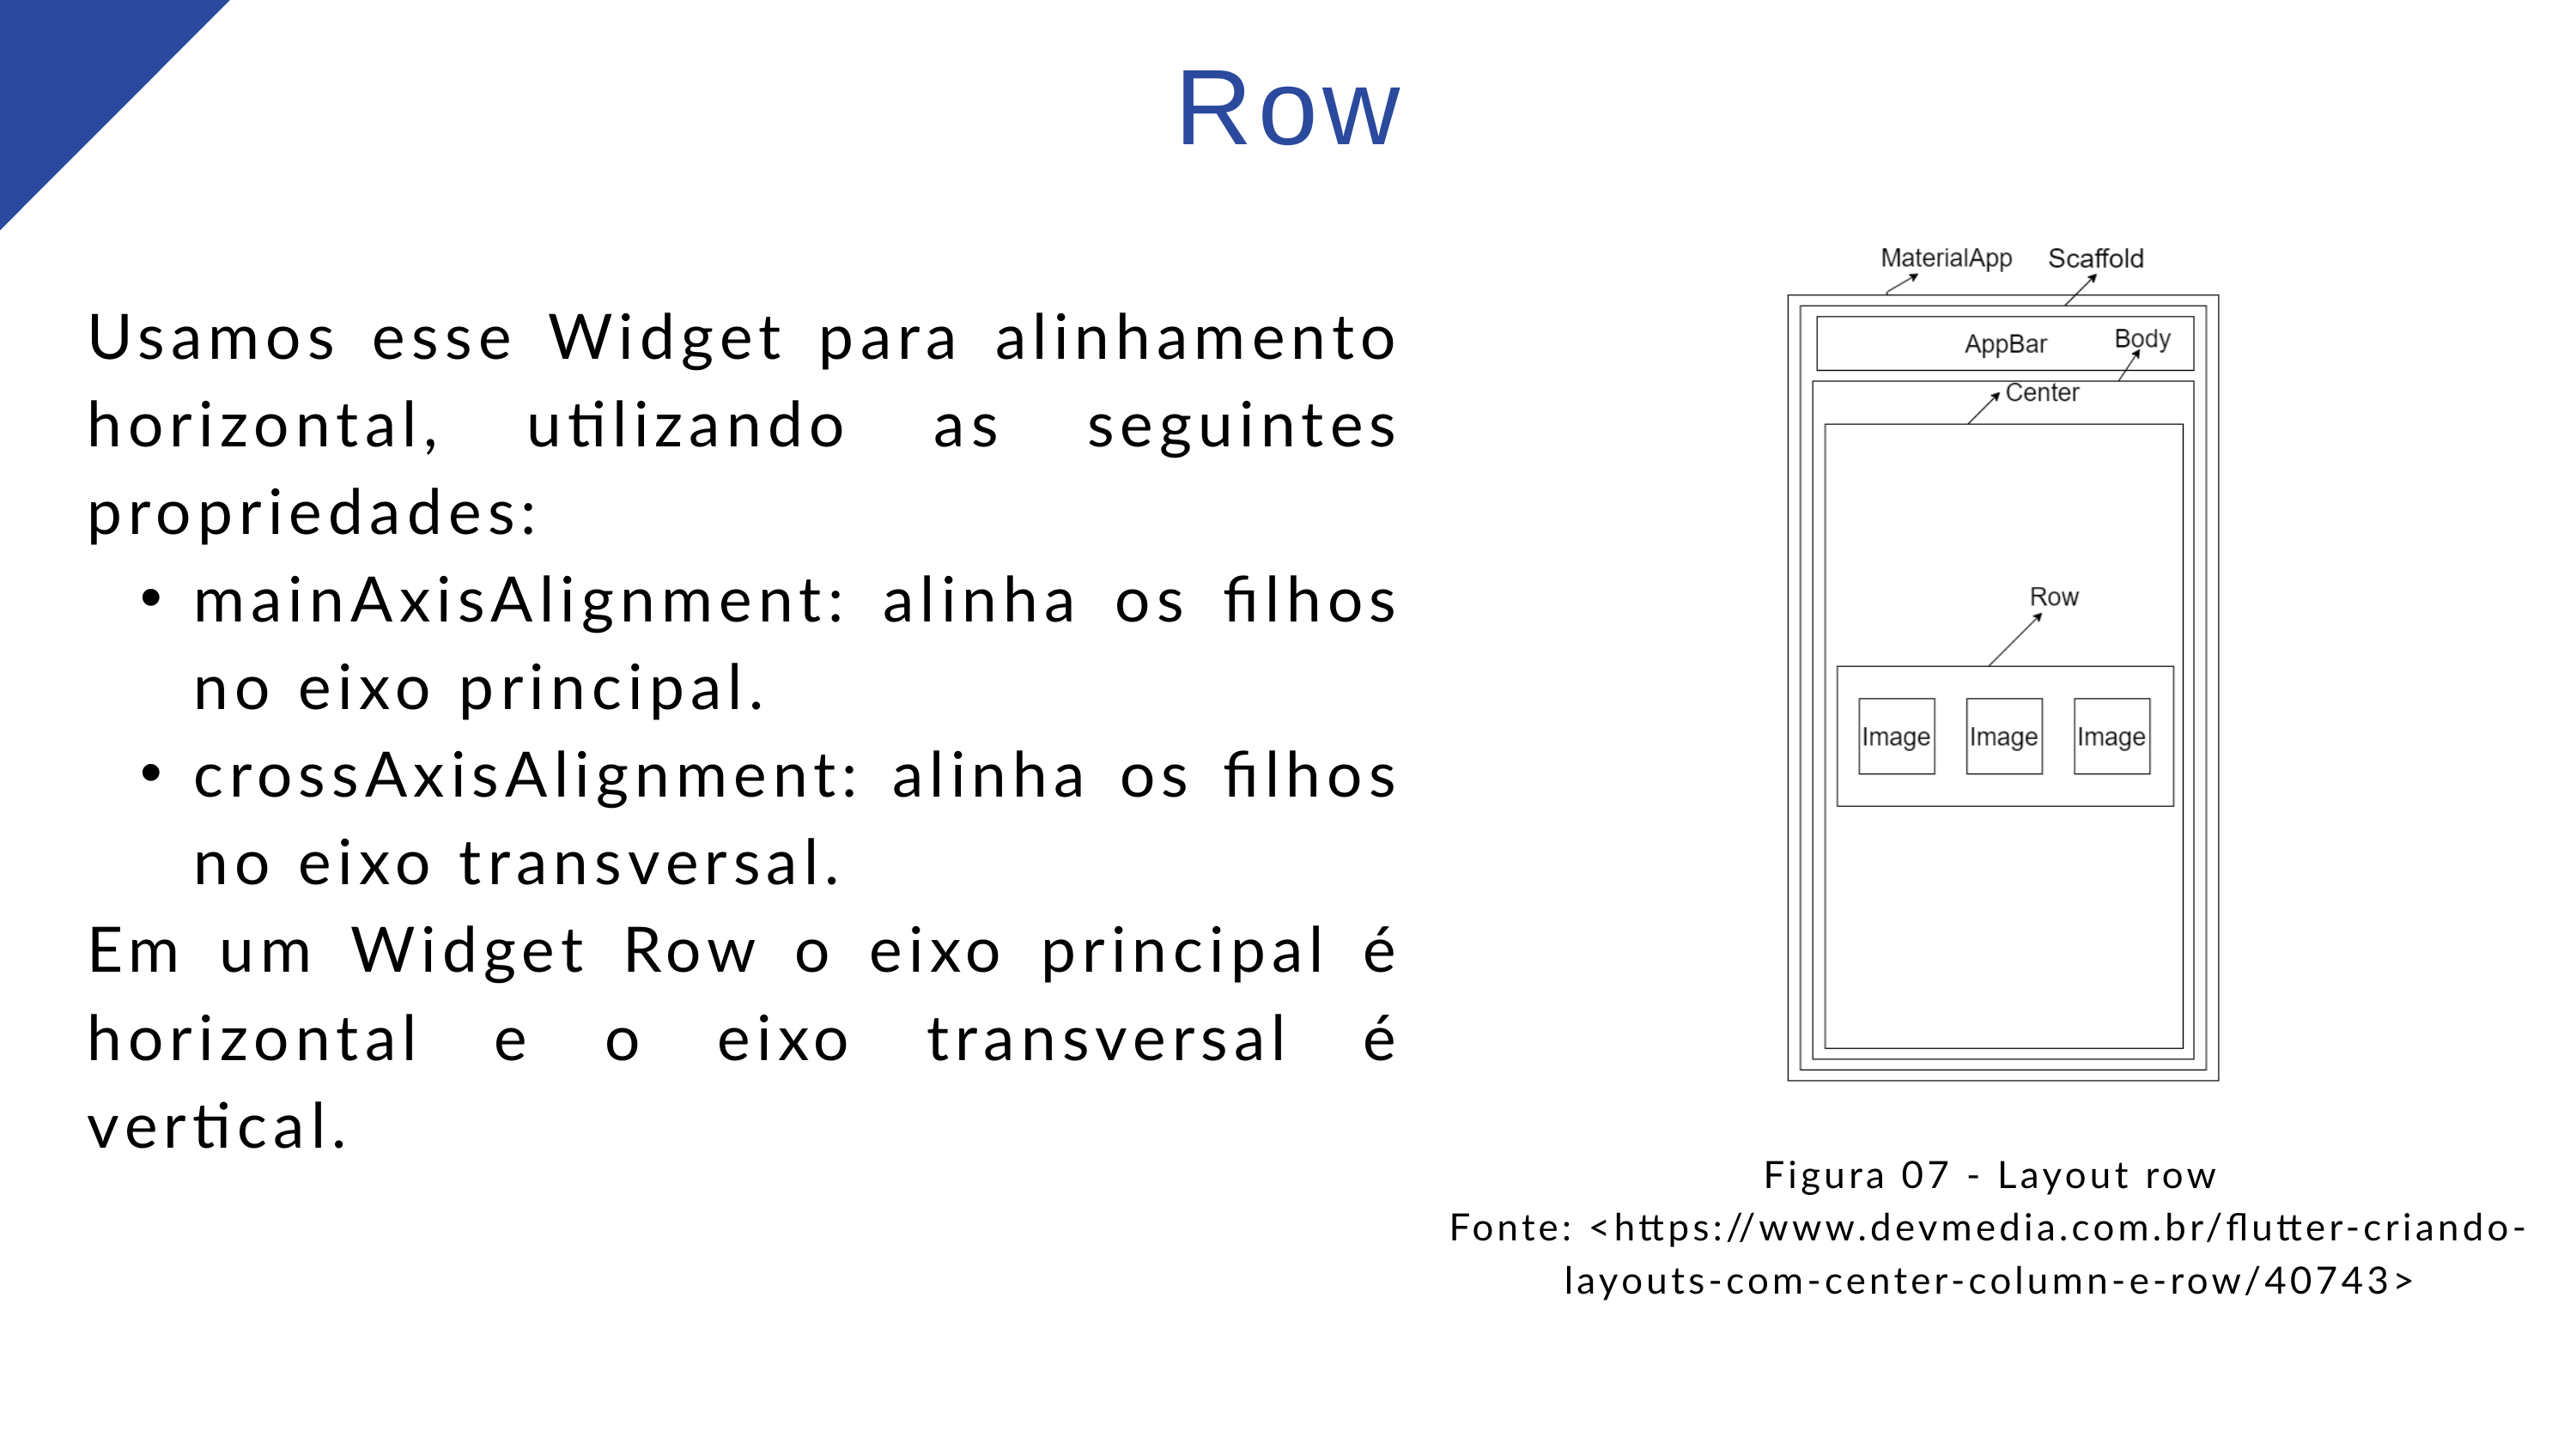

Row

Usamos esse Widget para alinhamento horizontal, utilizando as seguintes propriedades:
mainAxisAlignment: alinha os filhos no eixo principal.
crossAxisAlignment: alinha os filhos no eixo transversal.
Em um Widget Row o eixo principal é horizontal e o eixo transversal é vertical.
Figura 07 - Layout row
Fonte: <https://www.devmedia.com.br/flutter-criando-layouts-com-center-column-e-row/40743>